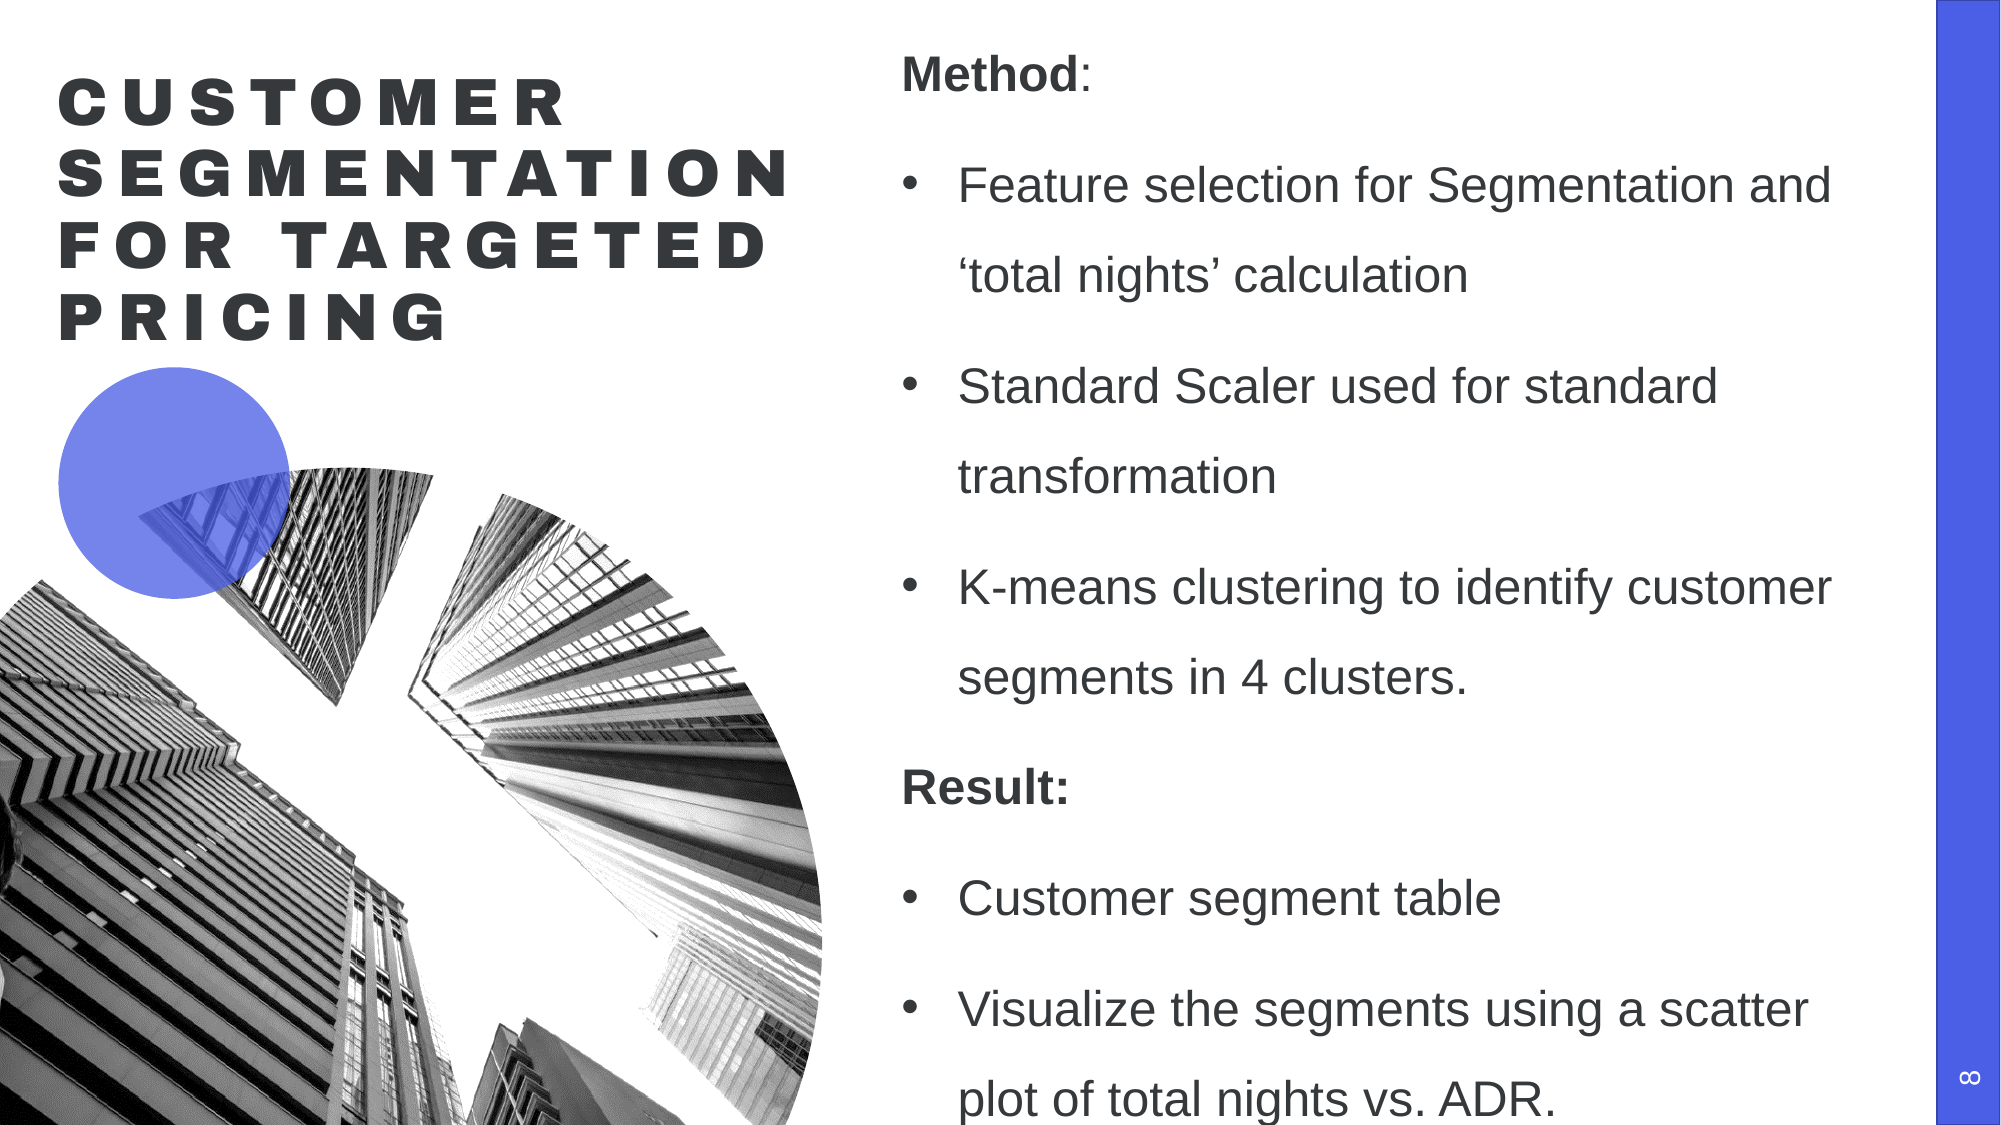

Method:
Feature selection for Segmentation and ‘total nights’ calculation
Standard Scaler used for standard transformation
K-means clustering to identify customer segments in 4 clusters.
Result:
Customer segment table
Visualize the segments using a scatter plot of total nights vs. ADR.
# Customer Segmentation for Targeted Pricing
8